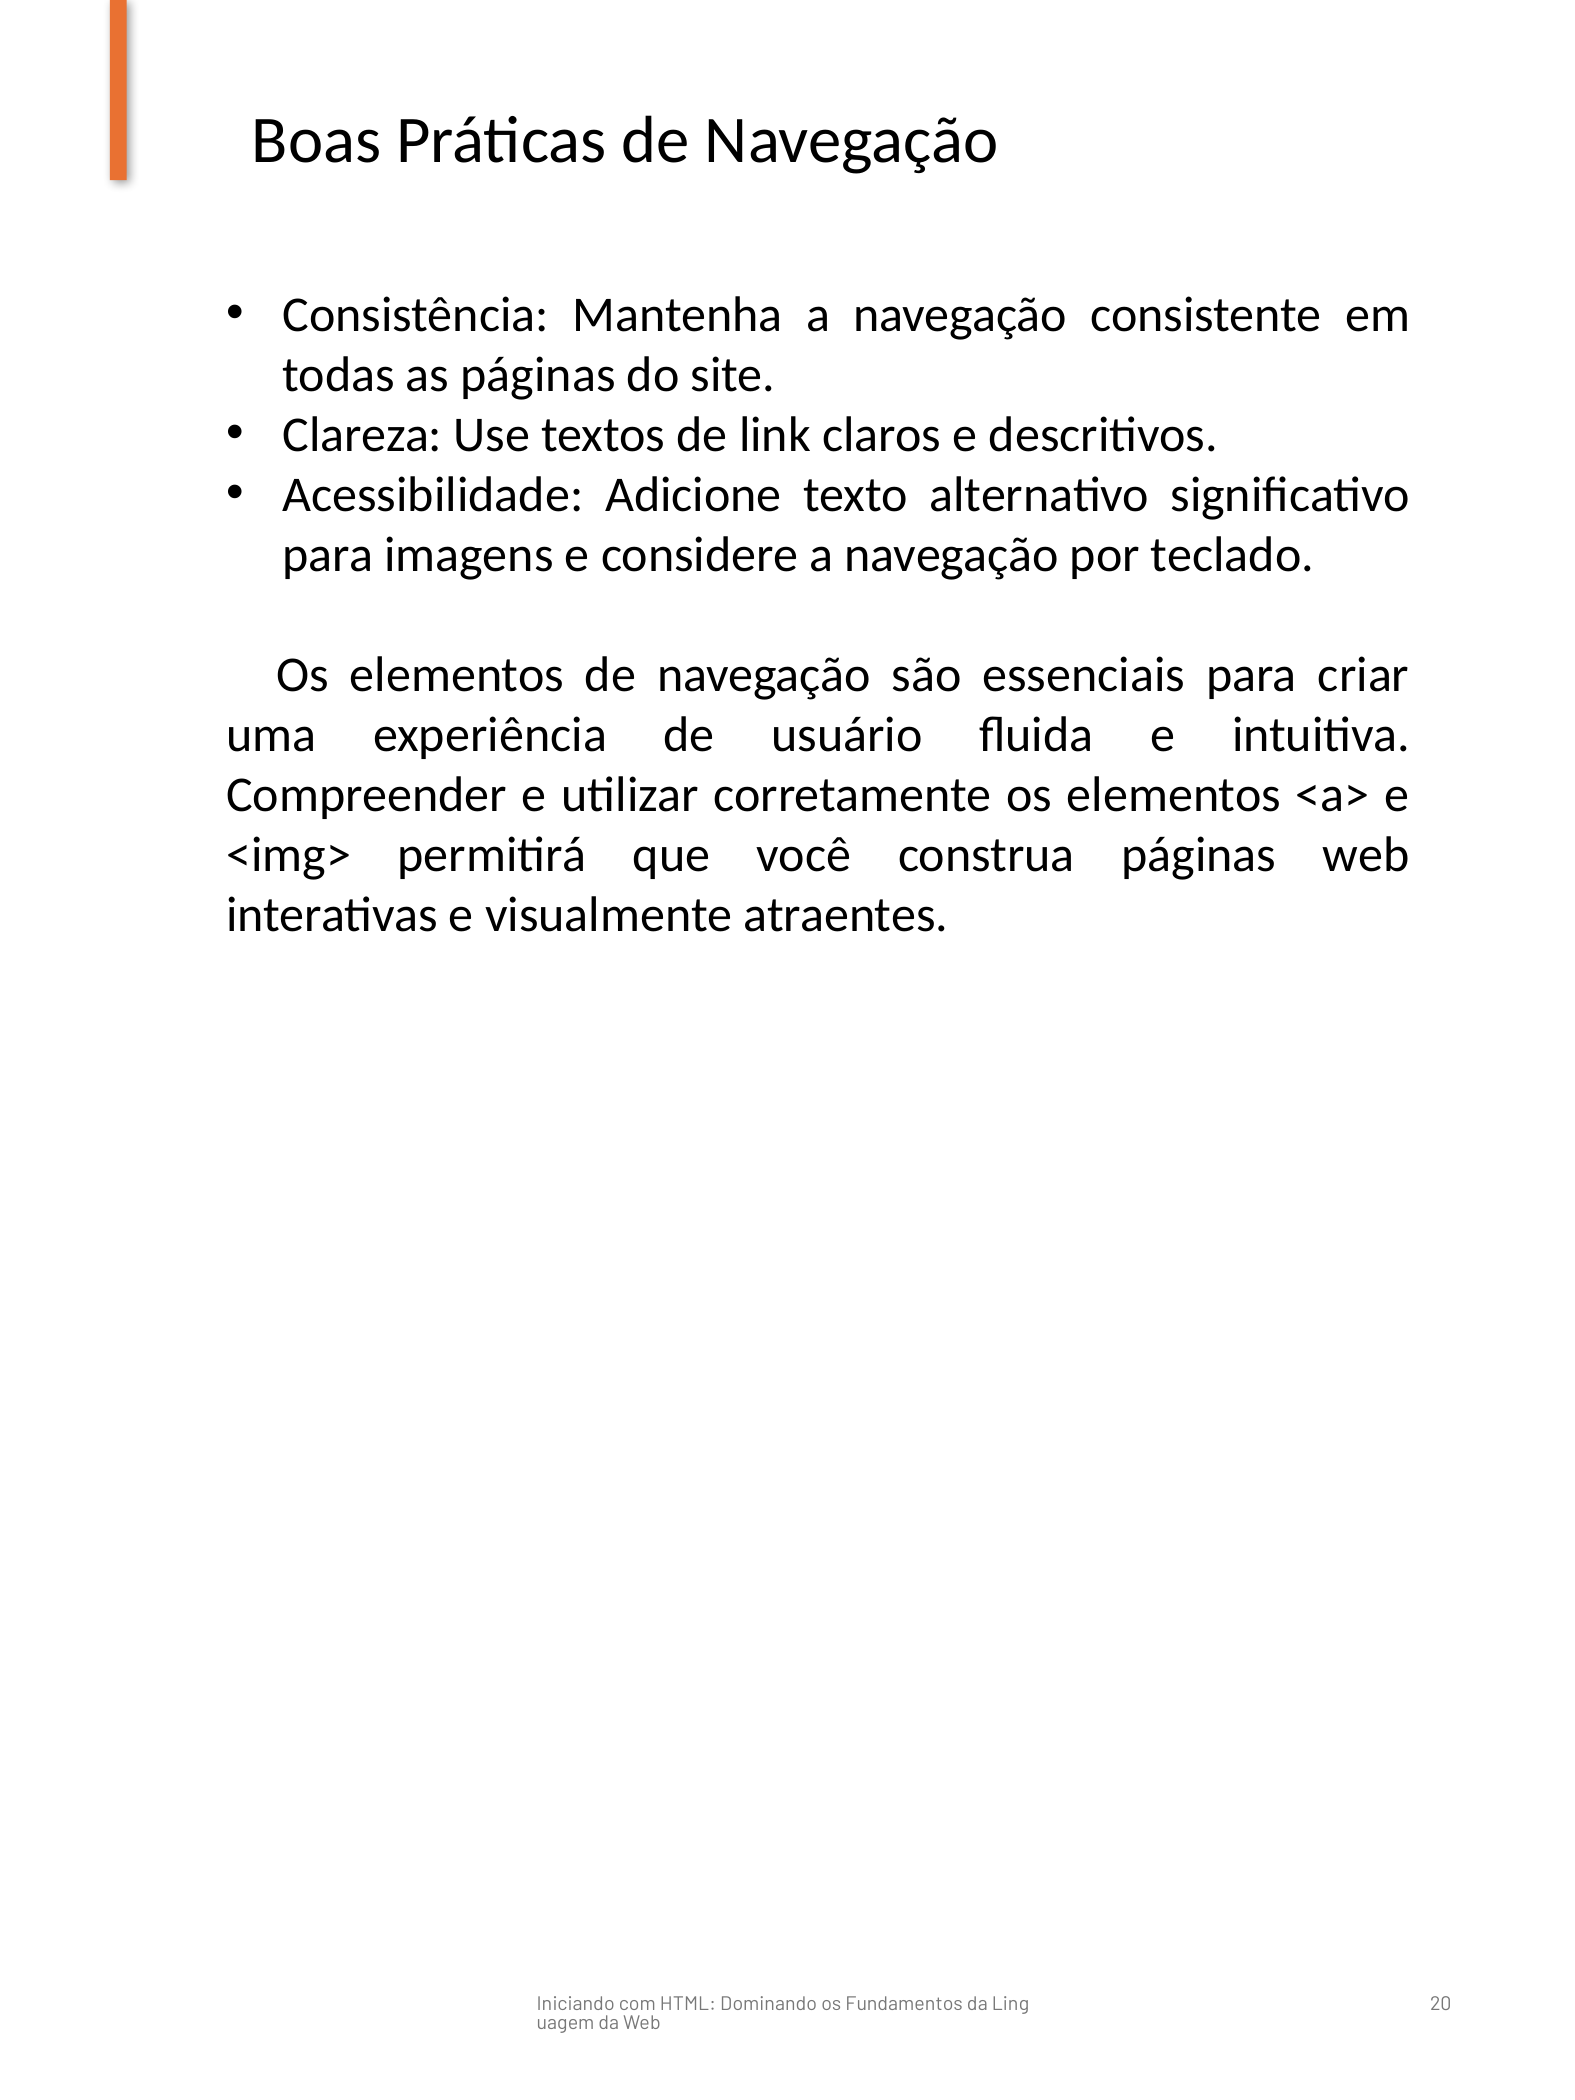

Boas Práticas de Navegação
Consistência: Mantenha a navegação consistente em todas as páginas do site.
Clareza: Use textos de link claros e descritivos.
Acessibilidade: Adicione texto alternativo significativo para imagens e considere a navegação por teclado.

 Os elementos de navegação são essenciais para criar uma experiência de usuário fluida e intuitiva. Compreender e utilizar corretamente os elementos <a> e <img> permitirá que você construa páginas web interativas e visualmente atraentes.

Iniciando com HTML: Dominando os Fundamentos da Linguagem da Web
20